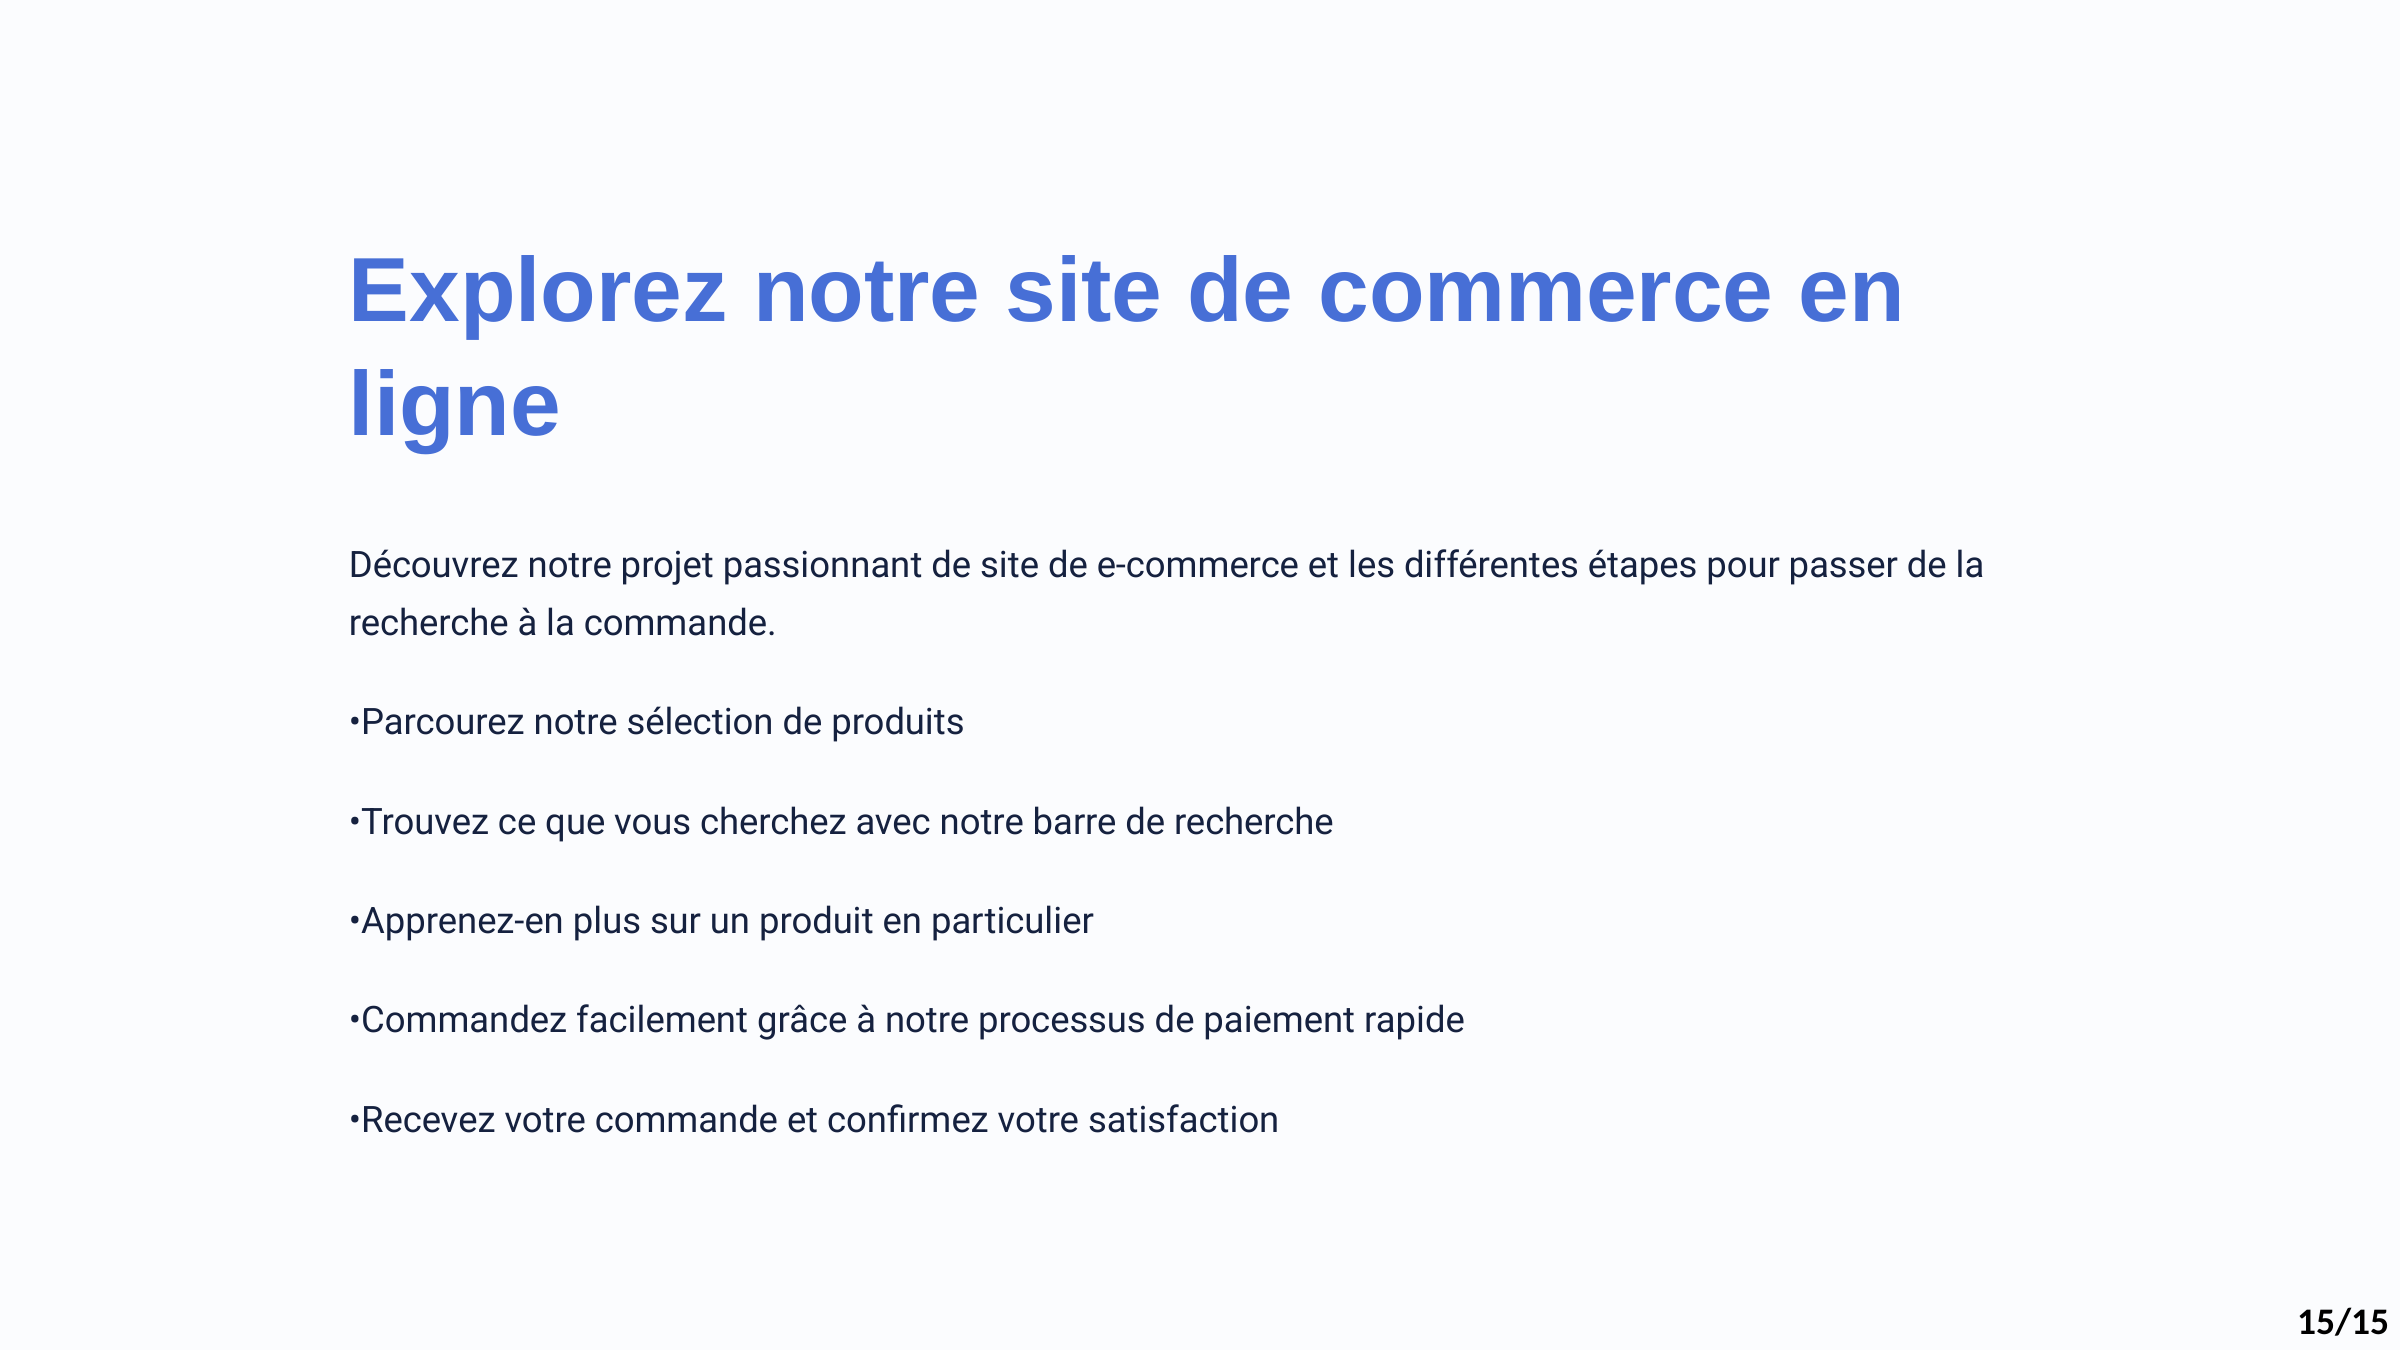

Explorez notre site de commerce en ligne
Découvrez notre projet passionnant de site de e-commerce et les différentes étapes pour passer de la recherche à la commande.
•Parcourez notre sélection de produits
•Trouvez ce que vous cherchez avec notre barre de recherche
•Apprenez-en plus sur un produit en particulier
•Commandez facilement grâce à notre processus de paiement rapide
•Recevez votre commande et confirmez votre satisfaction
15/15